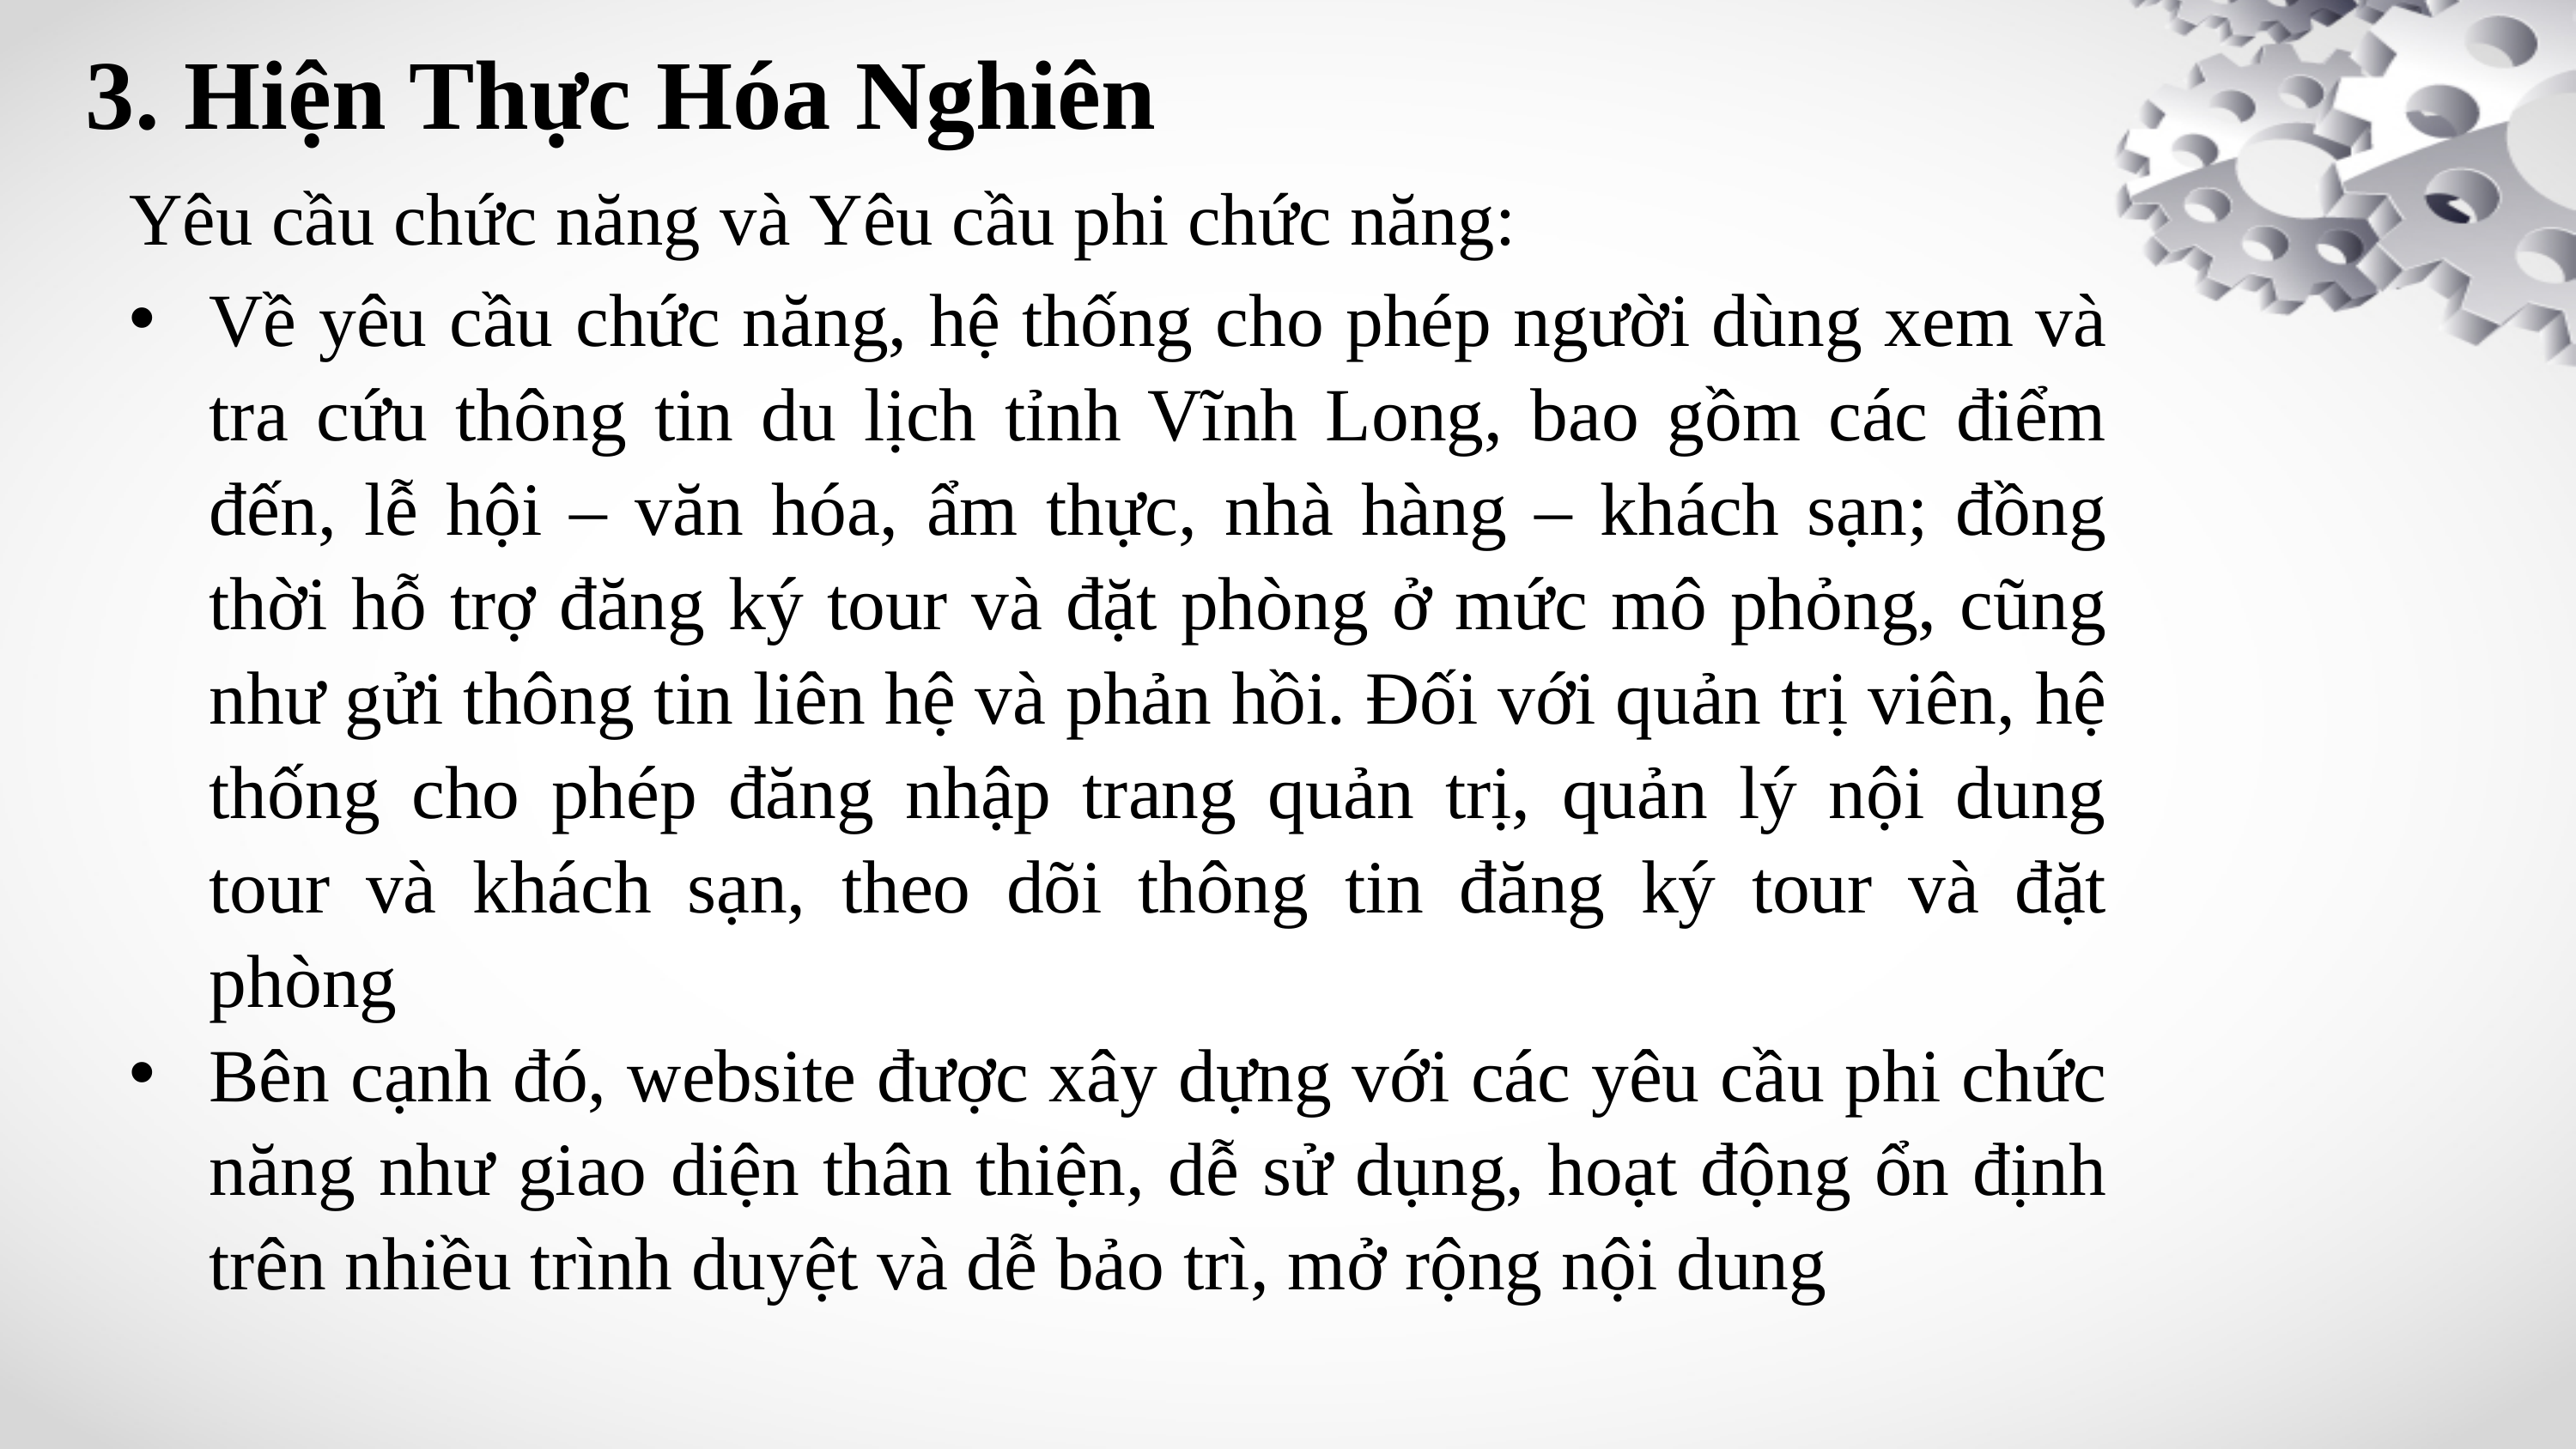

3. Hiện Thực Hóa Nghiên
Yêu cầu chức năng và Yêu cầu phi chức năng:
Về yêu cầu chức năng, hệ thống cho phép người dùng xem và tra cứu thông tin du lịch tỉnh Vĩnh Long, bao gồm các điểm đến, lễ hội – văn hóa, ẩm thực, nhà hàng – khách sạn; đồng thời hỗ trợ đăng ký tour và đặt phòng ở mức mô phỏng, cũng như gửi thông tin liên hệ và phản hồi. Đối với quản trị viên, hệ thống cho phép đăng nhập trang quản trị, quản lý nội dung tour và khách sạn, theo dõi thông tin đăng ký tour và đặt phòng
Bên cạnh đó, website được xây dựng với các yêu cầu phi chức năng như giao diện thân thiện, dễ sử dụng, hoạt động ổn định trên nhiều trình duyệt và dễ bảo trì, mở rộng nội dung